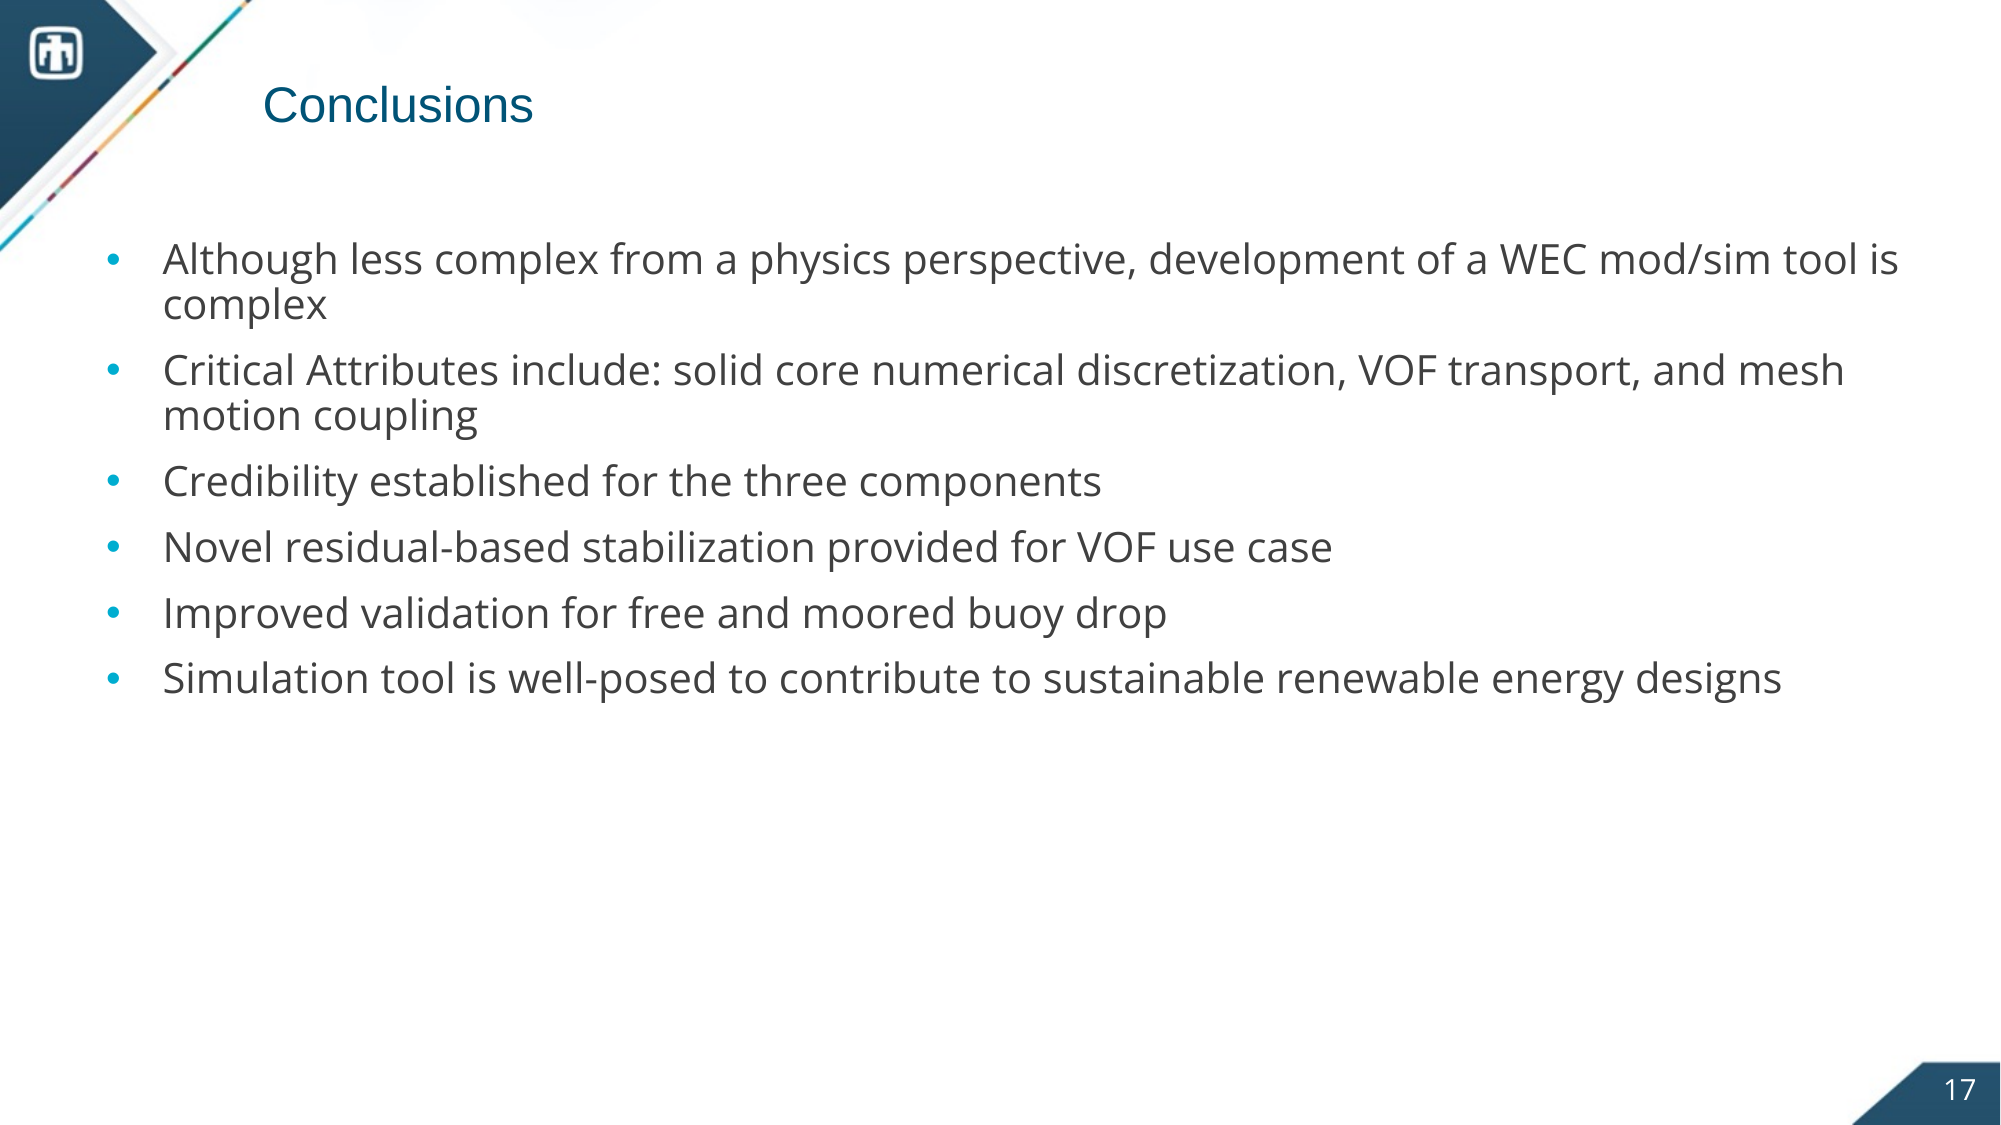

# Conclusions
Although less complex from a physics perspective, development of a WEC mod/sim tool is complex
Critical Attributes include: solid core numerical discretization, VOF transport, and mesh motion coupling
Credibility established for the three components
Novel residual-based stabilization provided for VOF use case
Improved validation for free and moored buoy drop
Simulation tool is well-posed to contribute to sustainable renewable energy designs
17